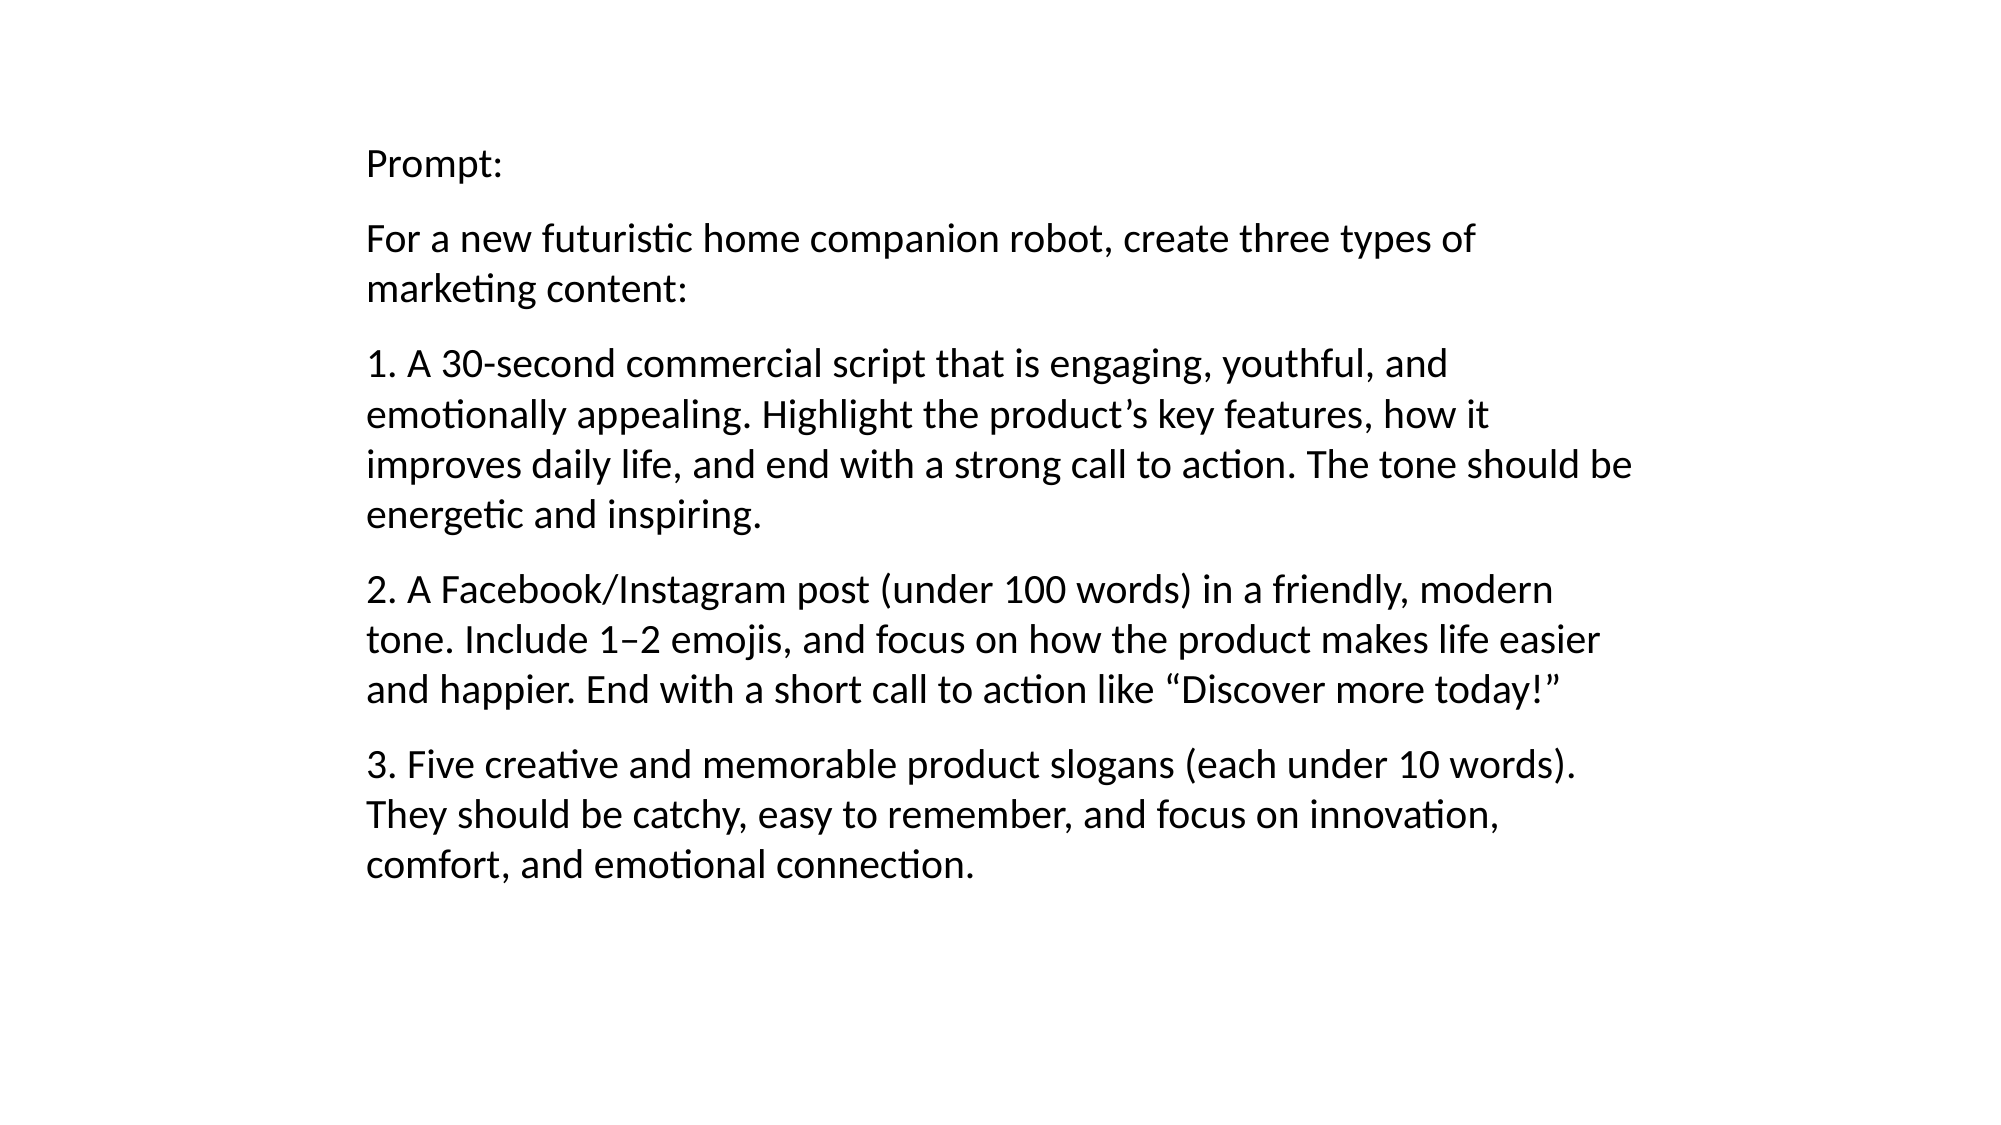

Prompt:
For a new futuristic home companion robot, create three types of marketing content:
1. A 30-second commercial script that is engaging, youthful, and emotionally appealing. Highlight the product’s key features, how it improves daily life, and end with a strong call to action. The tone should be energetic and inspiring.
2. A Facebook/Instagram post (under 100 words) in a friendly, modern tone. Include 1–2 emojis, and focus on how the product makes life easier and happier. End with a short call to action like “Discover more today!”
3. Five creative and memorable product slogans (each under 10 words). They should be catchy, easy to remember, and focus on innovation, comfort, and emotional connection.